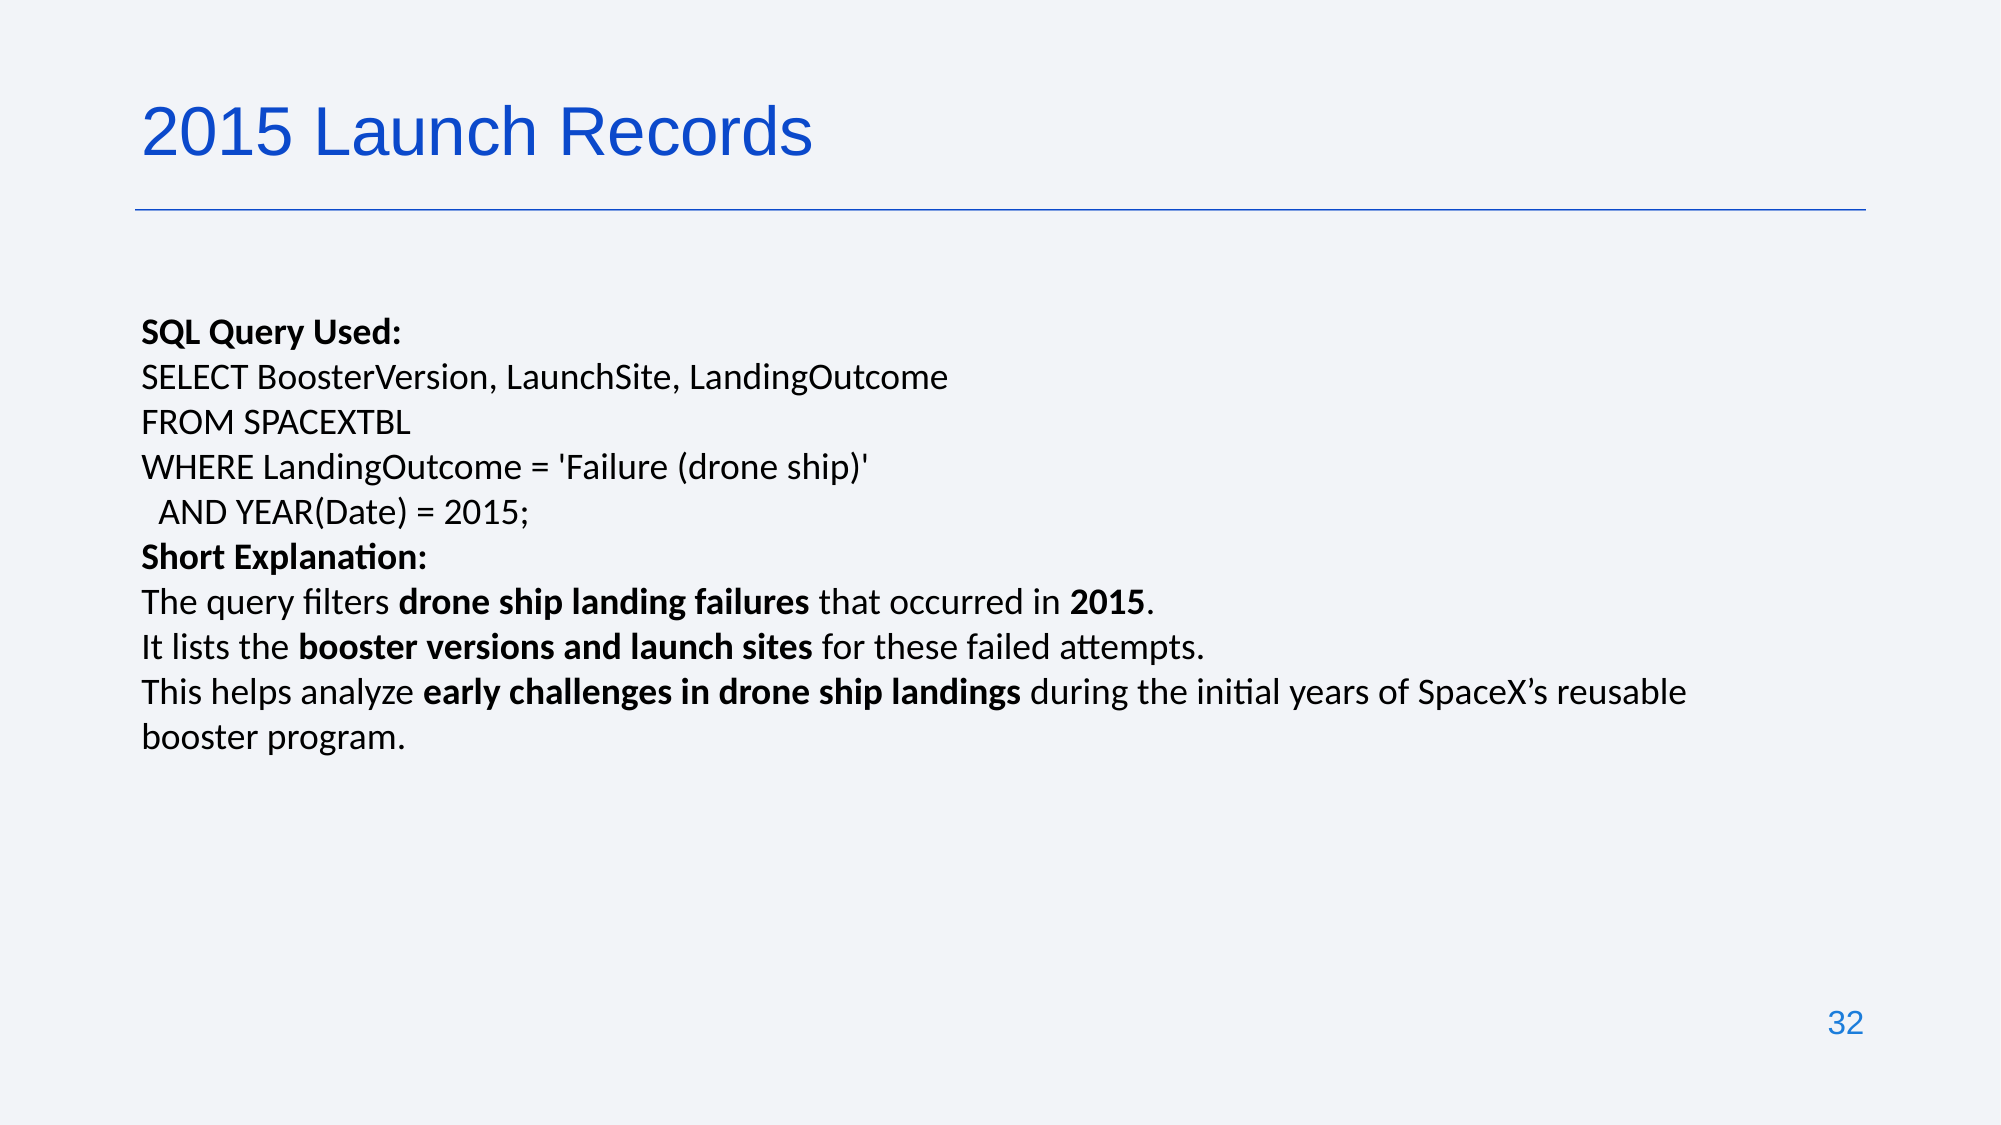

2015 Launch Records
SQL Query Used:
SELECT BoosterVersion, LaunchSite, LandingOutcome
FROM SPACEXTBL
WHERE LandingOutcome = 'Failure (drone ship)'
  AND YEAR(Date) = 2015;
Short Explanation:
The query filters drone ship landing failures that occurred in 2015.
It lists the booster versions and launch sites for these failed attempts.
This helps analyze early challenges in drone ship landings during the initial years of SpaceX’s reusable booster program.

32